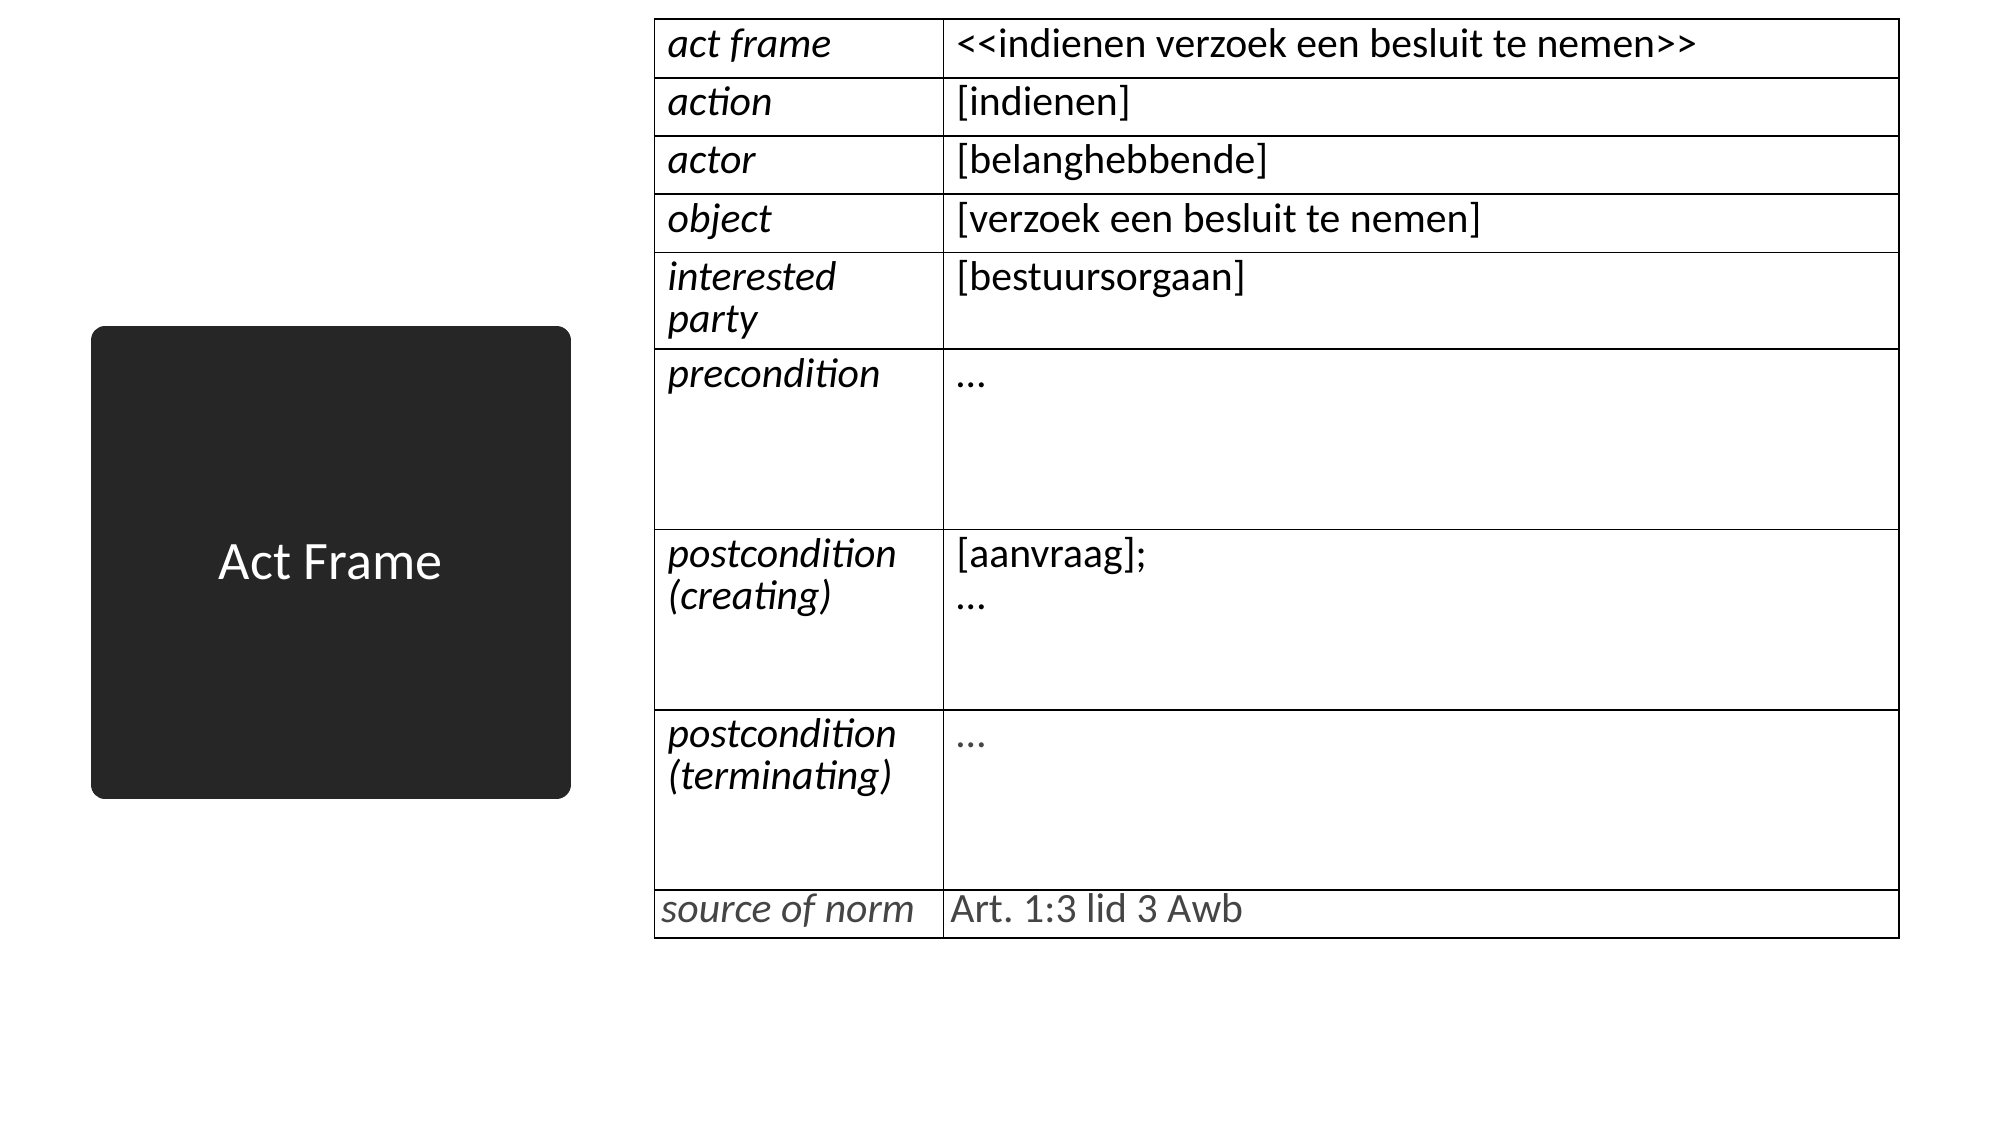

| act frame | <<indienen verzoek een besluit te nemen>> |
| --- | --- |
| action | [indienen] |
| actor | [belanghebbende] |
| object | [verzoek een besluit te nemen] |
| interested party | [bestuursorgaan] |
| precondition | … |
| postcondition (creating) | [aanvraag]; … |
| postcondition (terminating) | … |
| source of norm | Art. 1:3 lid 3 Awb |
# Act Frame